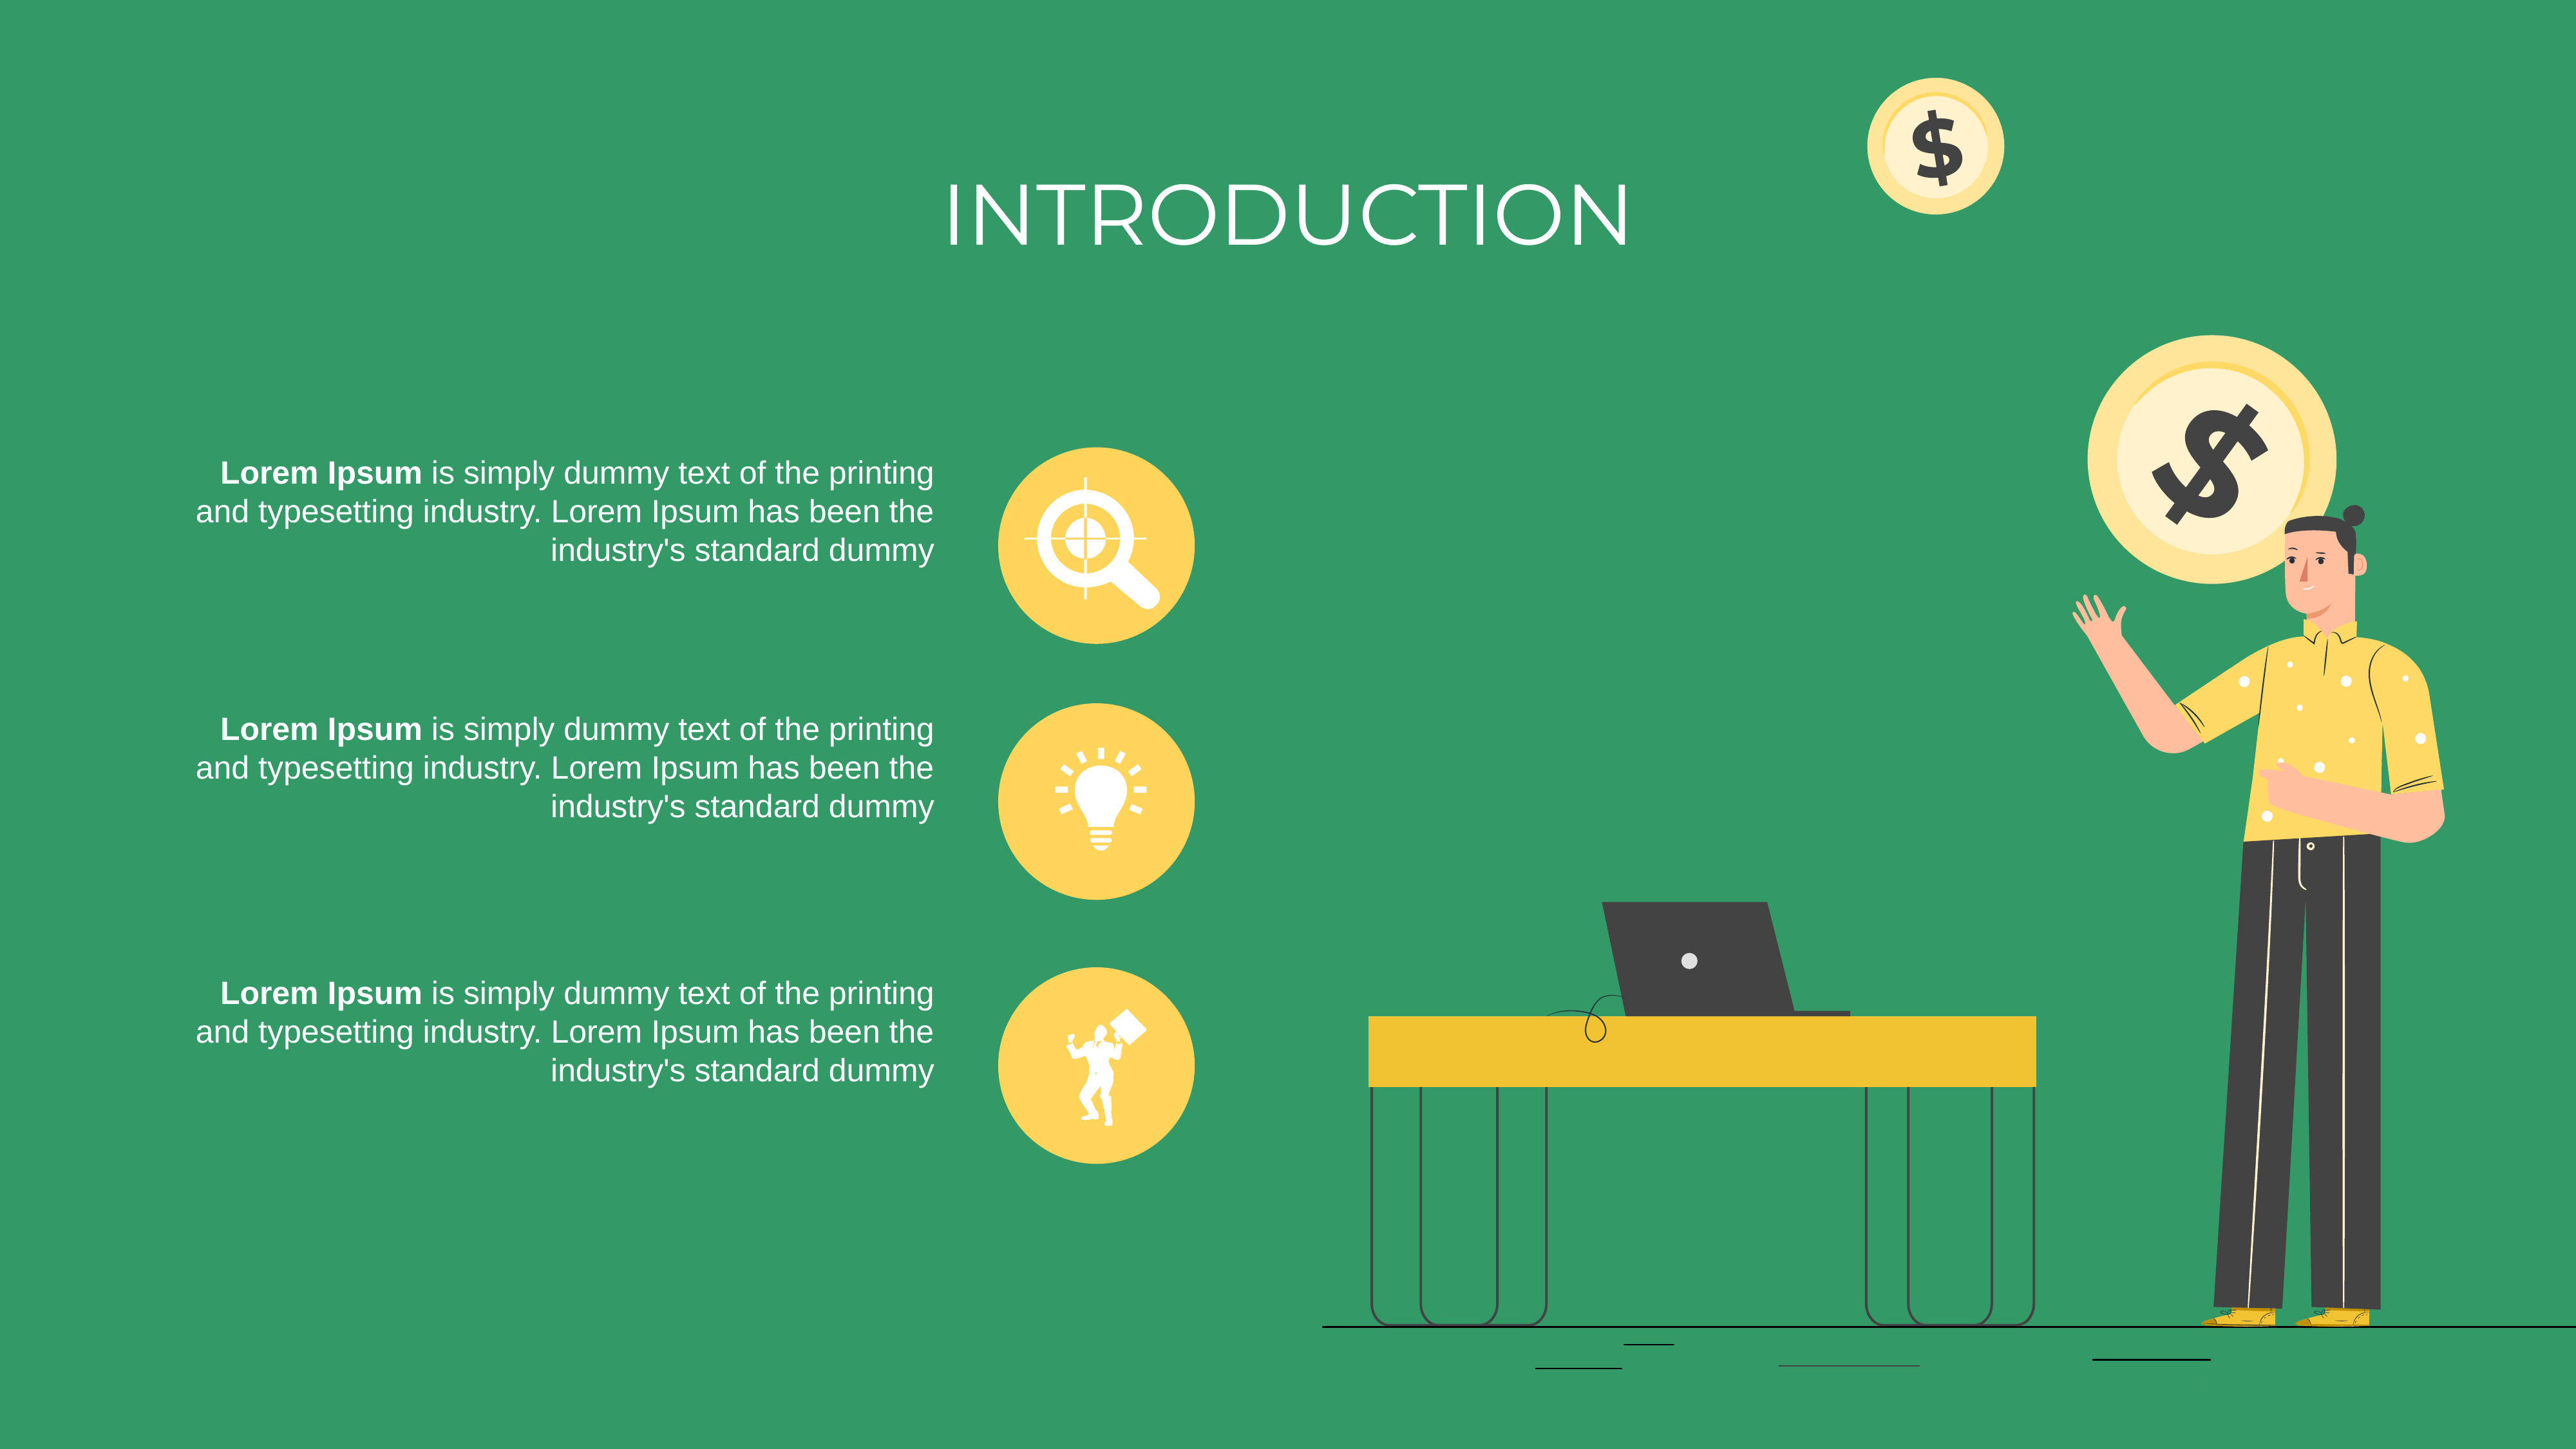

# INTRODUCTION

Lorem Ipsum is simply dummy text of the printing and typesetting industry. Lorem Ipsum has been the industry's standard dummy

Lorem Ipsum is simply dummy text of the printing and typesetting industry. Lorem Ipsum has been the industry's standard dummy

Lorem Ipsum is simply dummy text of the printing and typesetting industry. Lorem Ipsum has been the industry's standard dummy